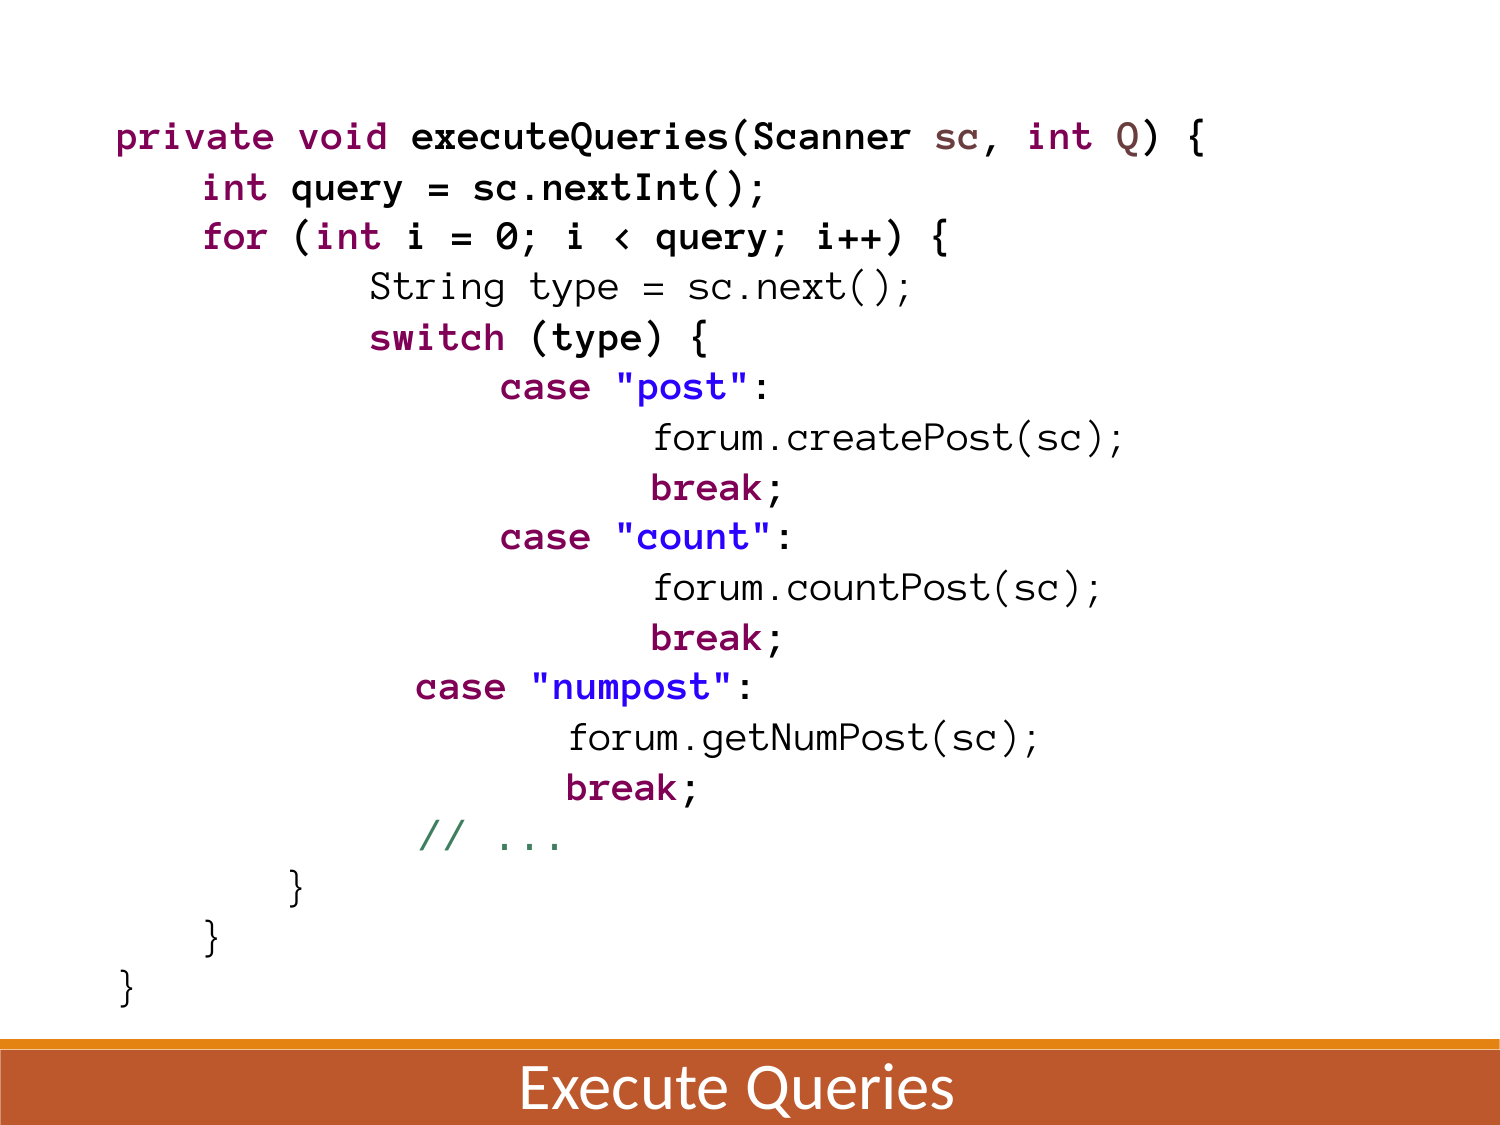

private void executeQueries(Scanner sc, int Q) {
int query = sc.nextInt();
for (int i = 0; i < query; i++) {
	String type = sc.next();
	switch (type) {
		case "post":
			forum.createPost(sc);
			break;
		case "count":
			forum.countPost(sc);
			break;
		case "numpost":
			forum.getNumPost(sc);
			break;
		// ...
	}
}
}
Execute Queries